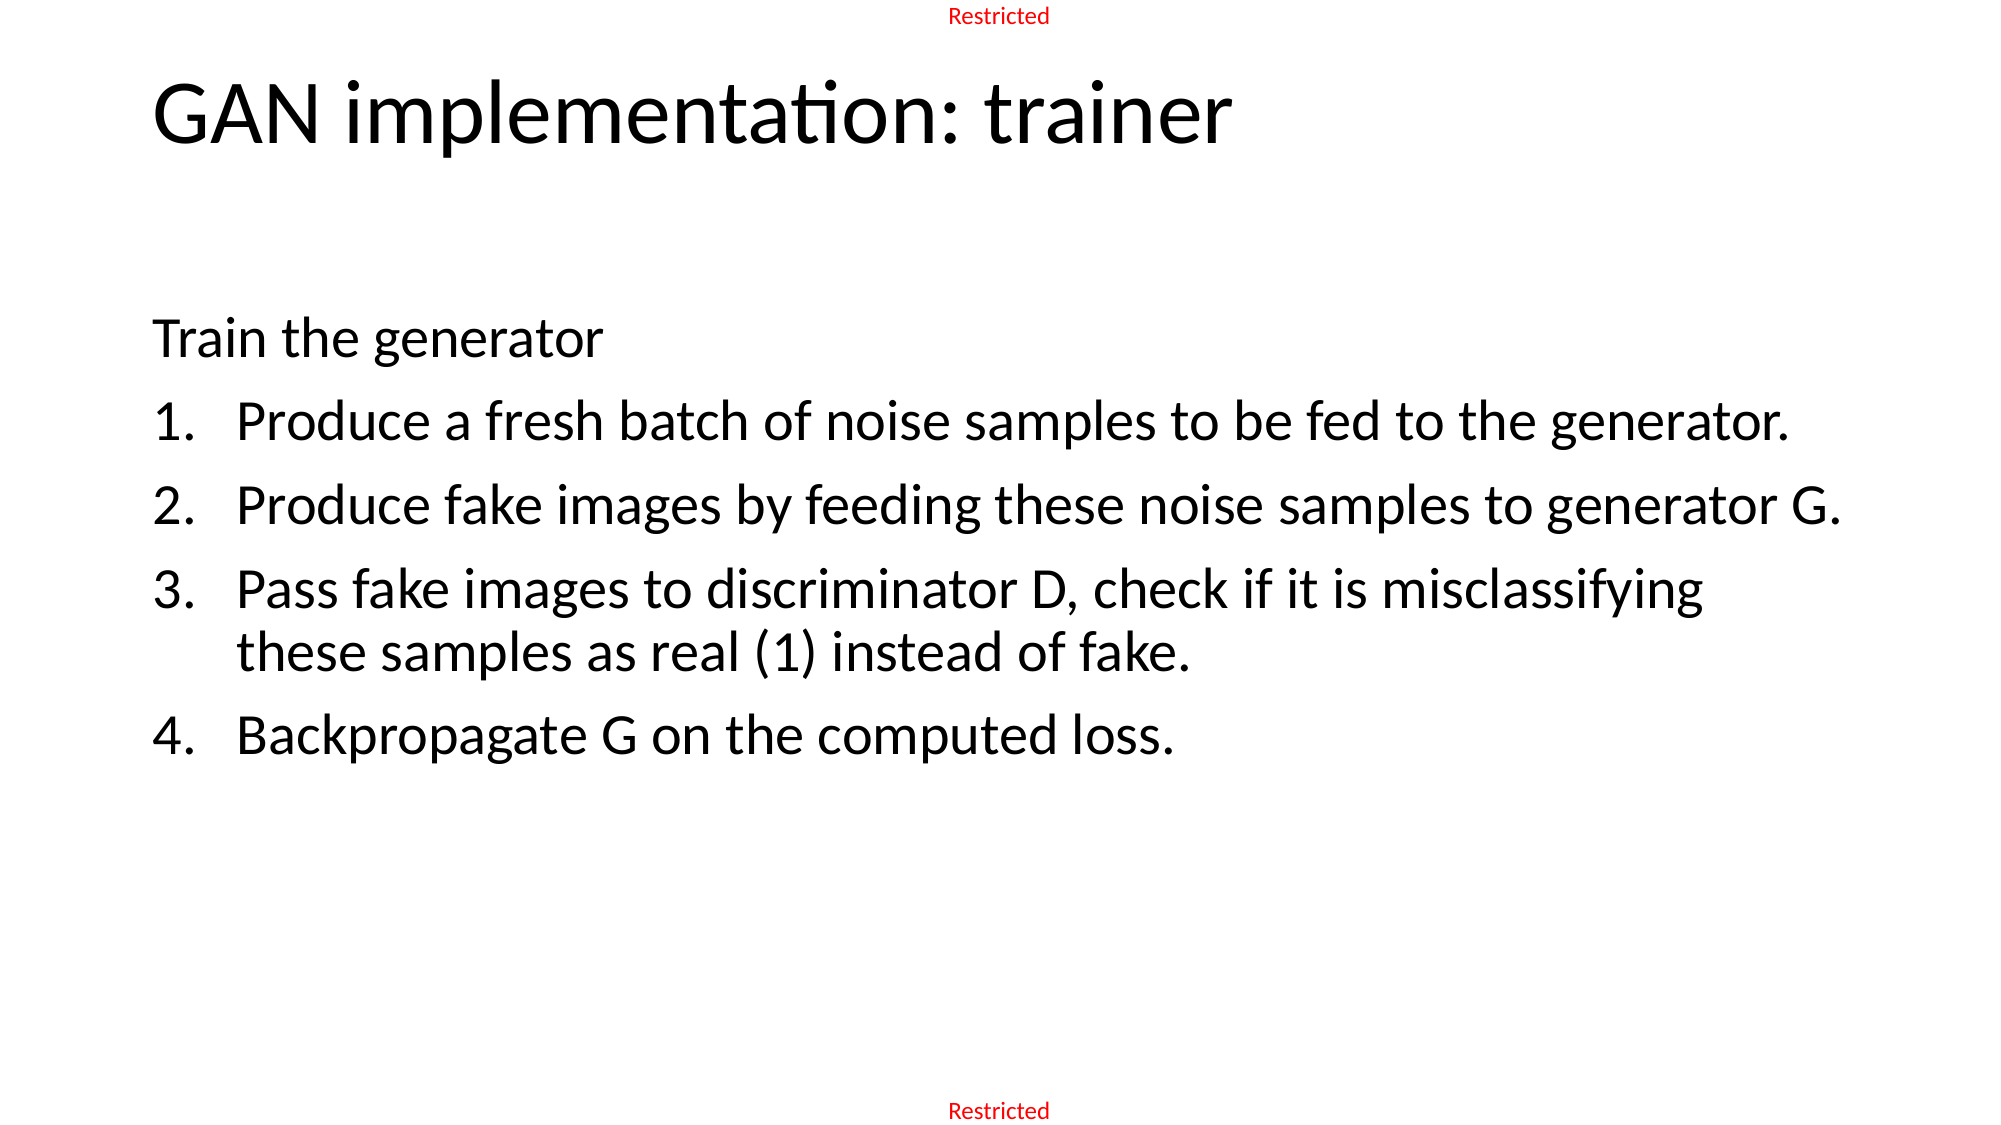

# GAN implementation: trainer
Train the generator
Produce a fresh batch of noise samples to be fed to the generator.
Produce fake images by feeding these noise samples to generator G.
Pass fake images to discriminator D, check if it is misclassifying these samples as real (1) instead of fake.
Backpropagate G on the computed loss.